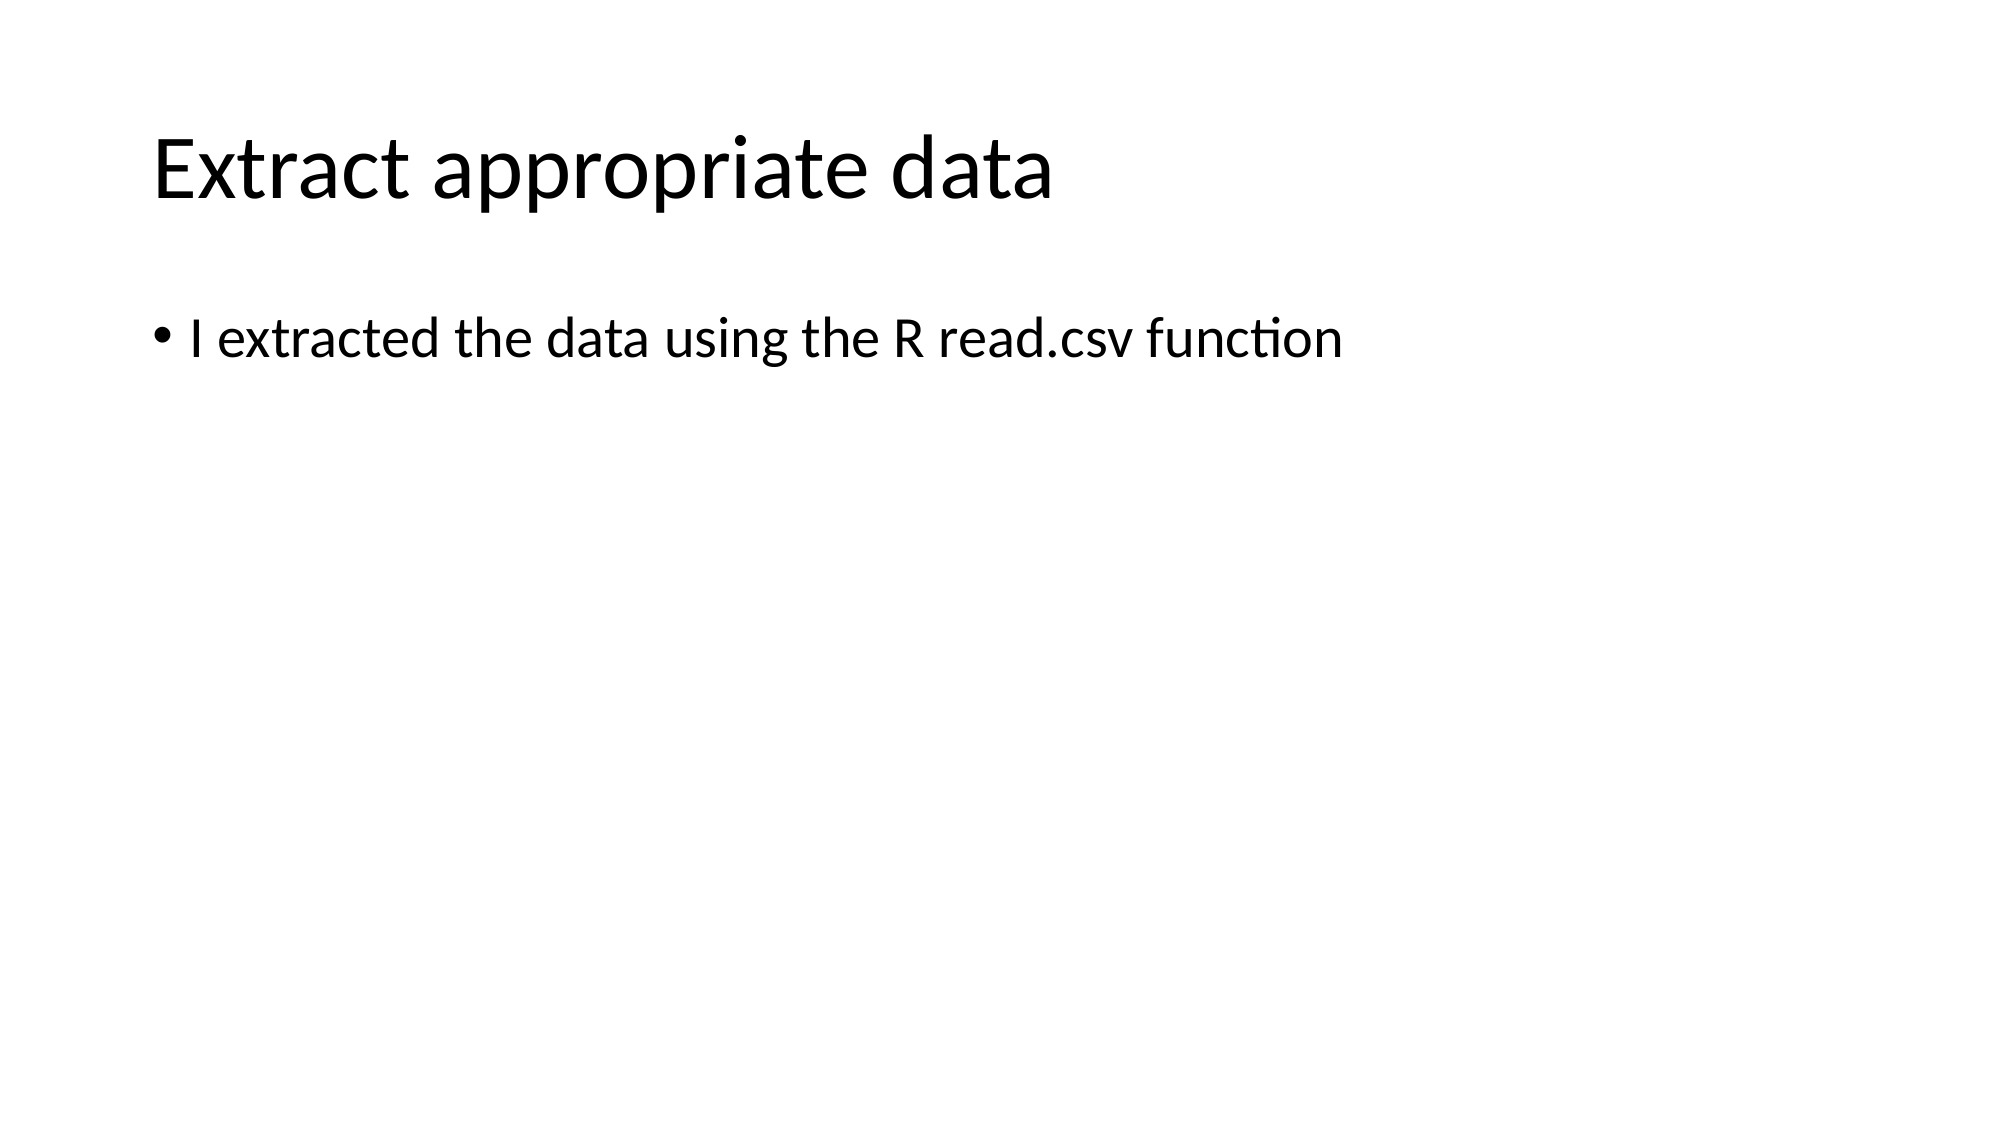

# Extract appropriate data
I extracted the data using the R read.csv function